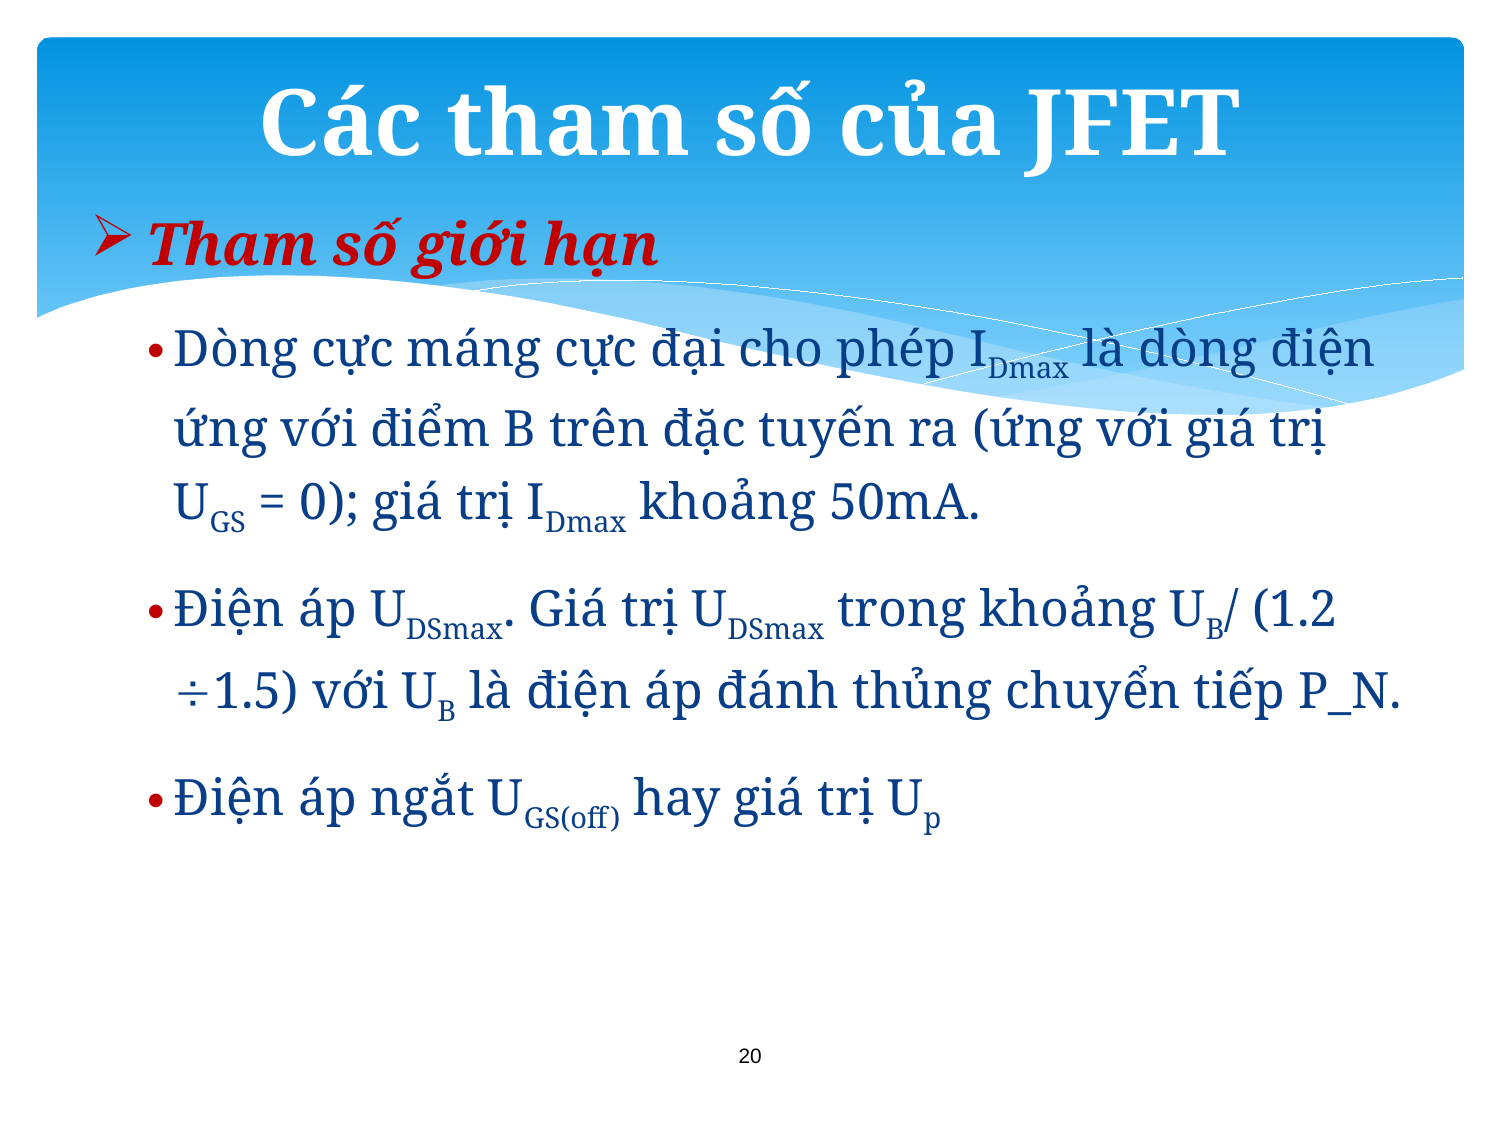

# Các tham số của JFET
Tham số giới hạn
Dòng cực máng cực đại cho phép IDmax là dòng điện ứng với điểm B trên đặc tuyến ra (ứng với giá trị UGS = 0); giá trị IDmax khoảng 50mA.
Điện áp UDSmax. Giá trị UDSmax trong khoảng UB/ (1.2 ÷1.5) với UB là điện áp đánh thủng chuyển tiếp P_N.
Điện áp ngắt UGS(off) hay giá trị Up

20